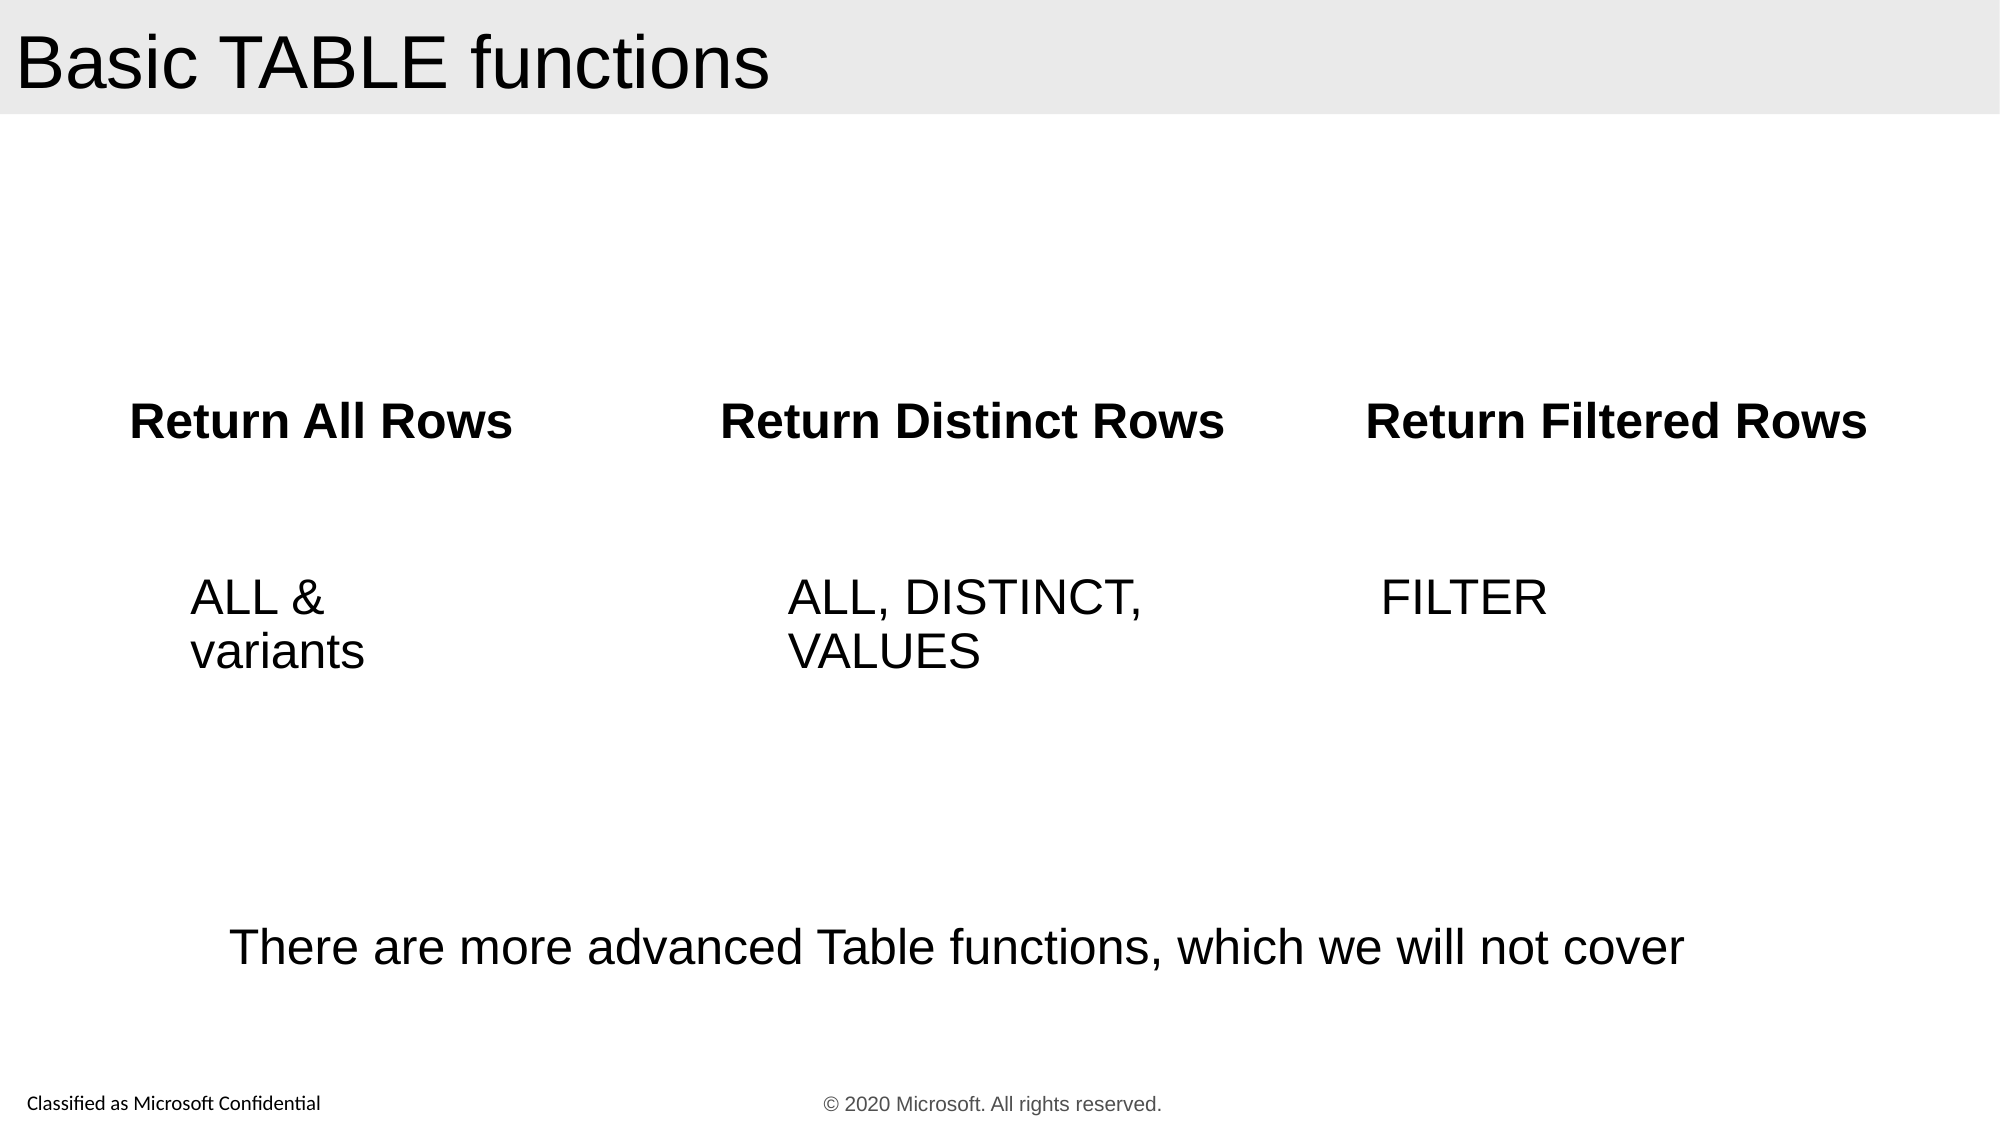

Basic TABLE functions
Return All Rows
Return Distinct Rows
Return Filtered Rows
ALL &  variants
ALL, DISTINCT, VALUES
FILTER
There are more advanced Table functions, which we will not cover
© 2020 Microsoft. All rights reserved.